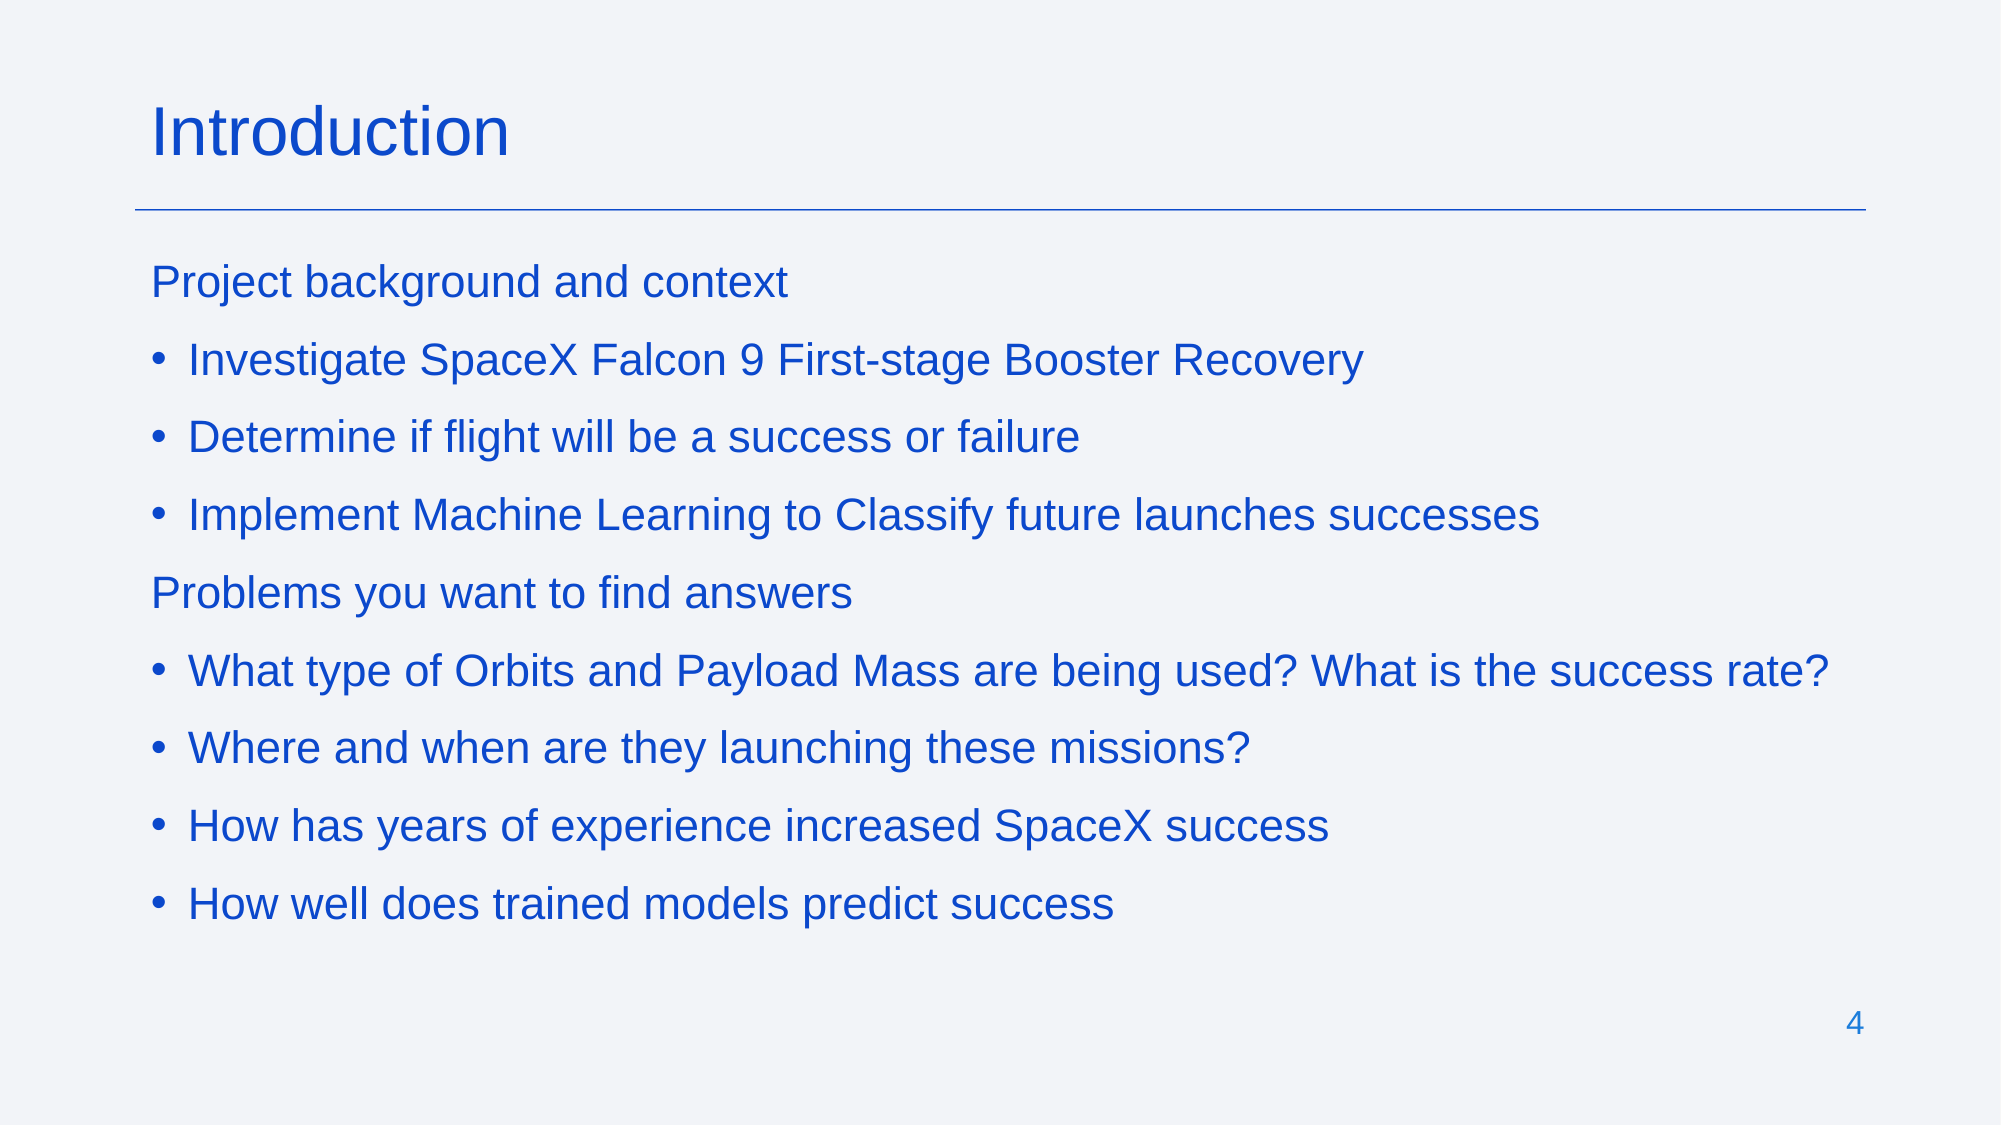

Introduction
Project background and context
Investigate SpaceX Falcon 9 First-stage Booster Recovery
Determine if flight will be a success or failure
Implement Machine Learning to Classify future launches successes
Problems you want to find answers
What type of Orbits and Payload Mass are being used? What is the success rate?
Where and when are they launching these missions?
How has years of experience increased SpaceX success
How well does trained models predict success
4